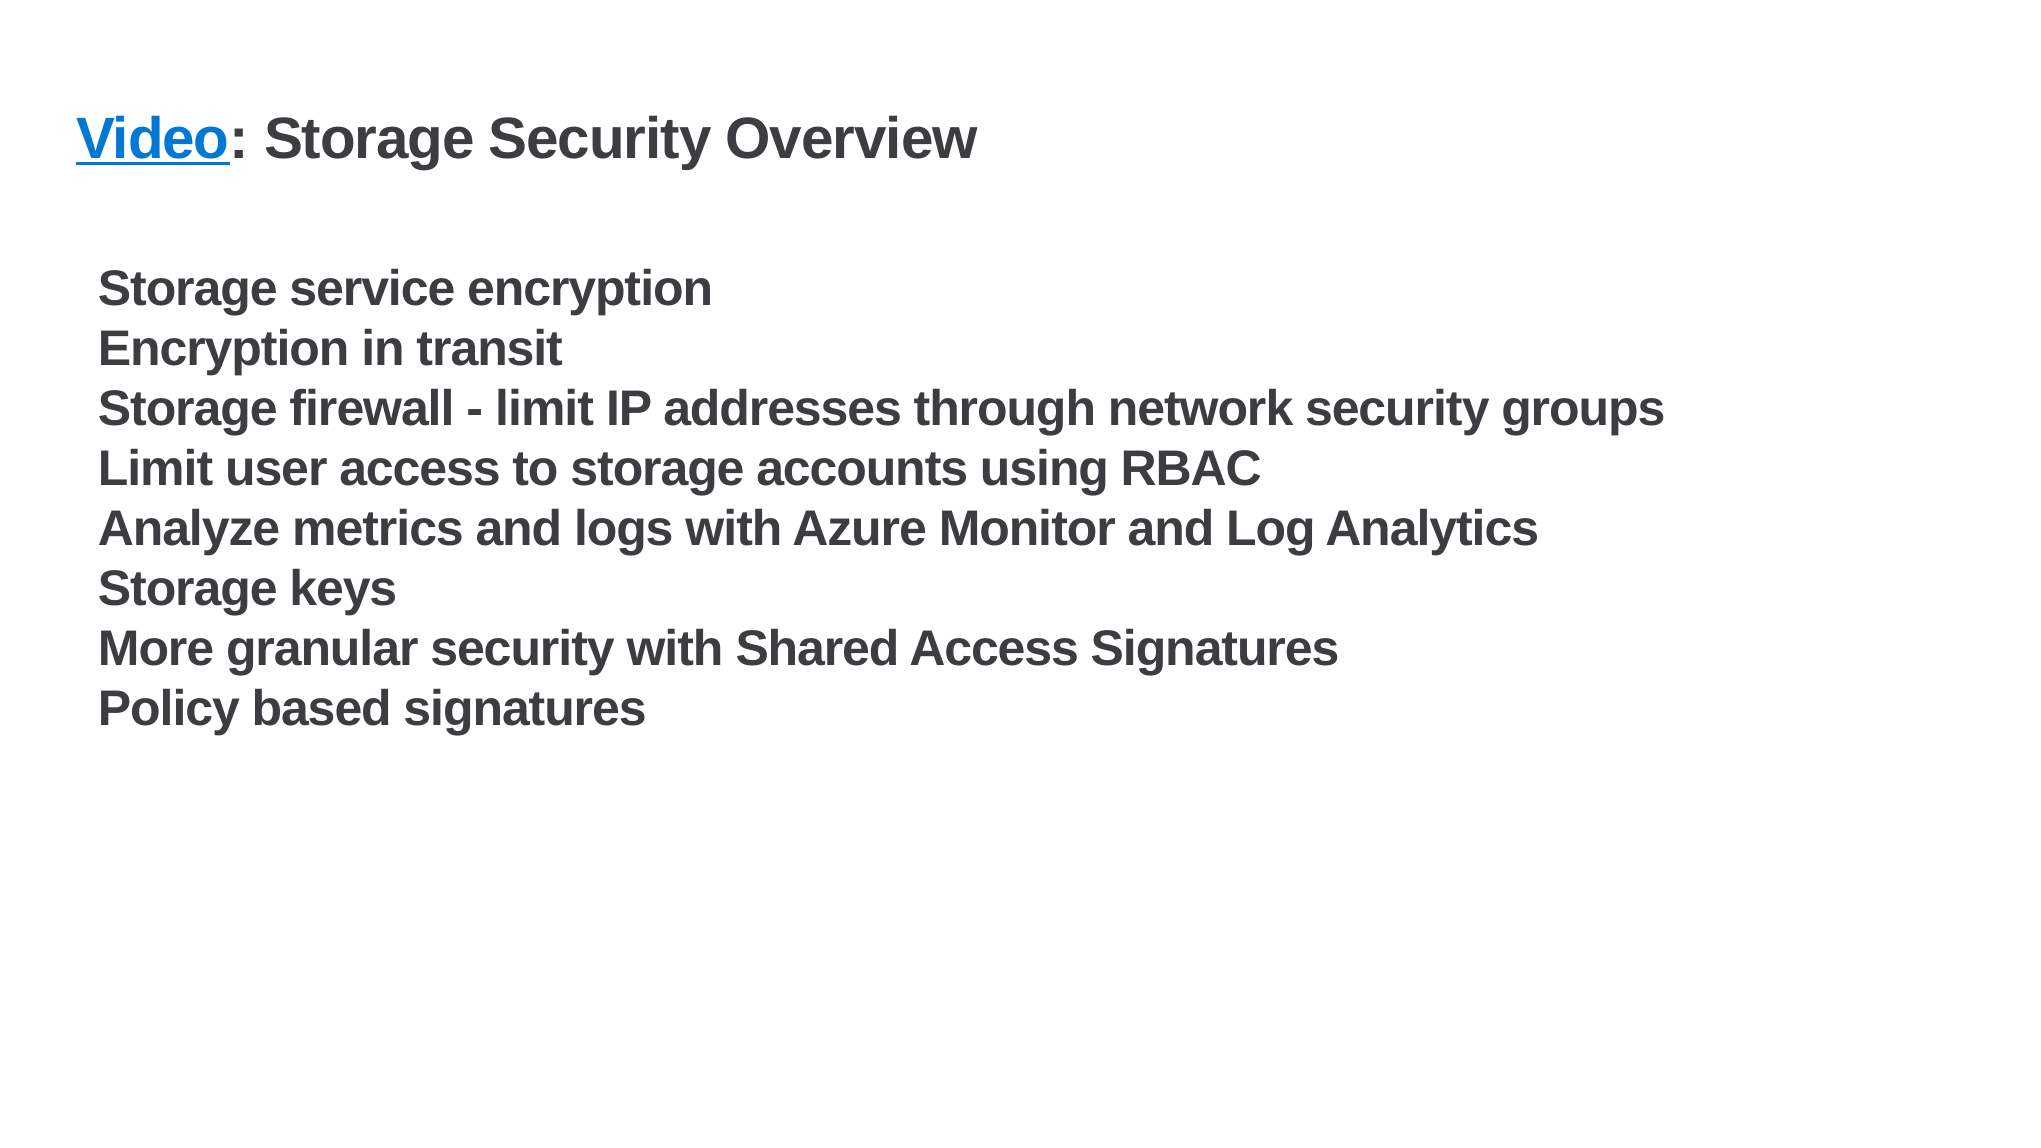

# Video: Storage Security Overview
Storage service encryption
Encryption in transit
Storage firewall - limit IP addresses through network security groups
Limit user access to storage accounts using RBAC
Analyze metrics and logs with Azure Monitor and Log Analytics
Storage keys
More granular security with Shared Access Signatures
Policy based signatures